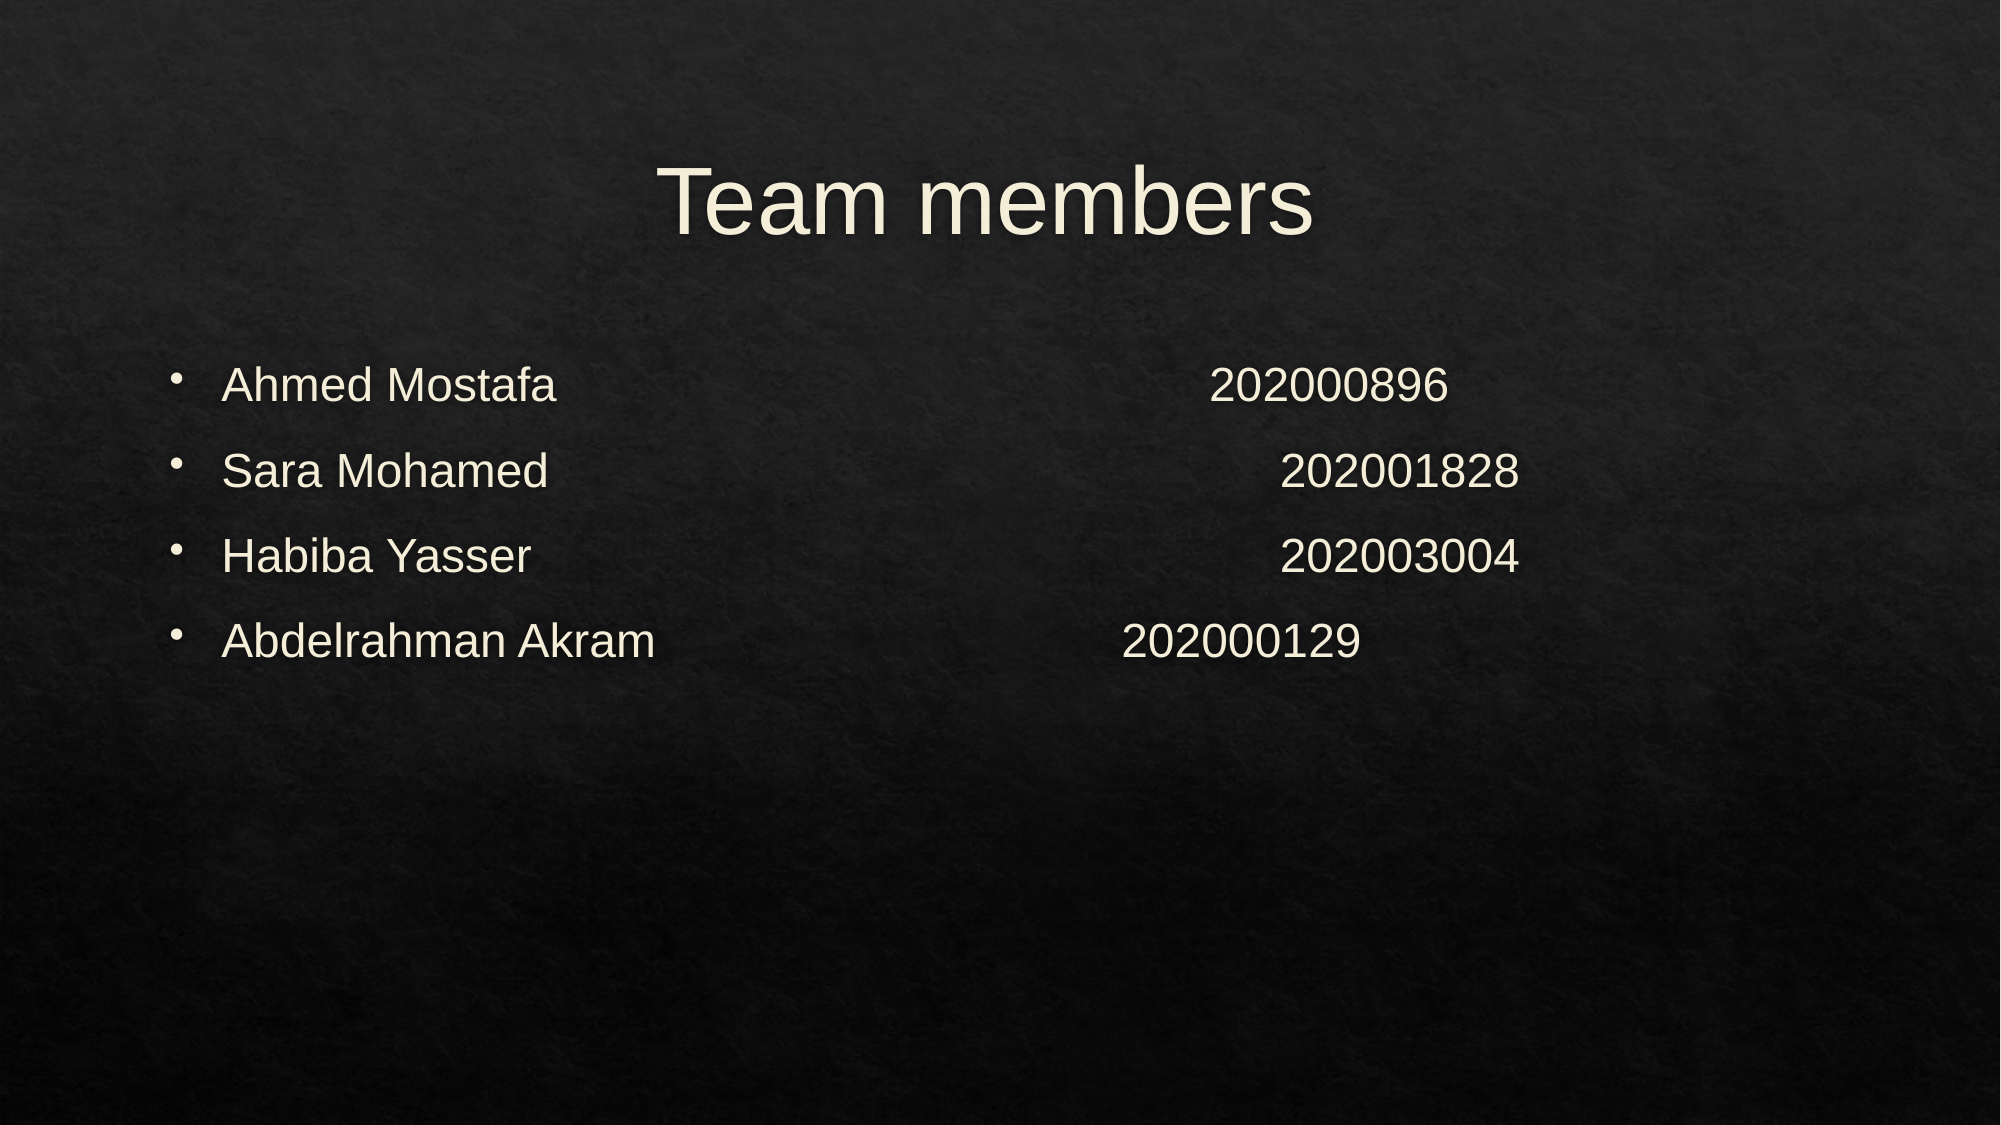

# Team members
Ahmed Mostafa			                  202000896
Sara Mohamed				            202001828
Habiba Yasser				            202003004
Abdelrahman Akram				202000129